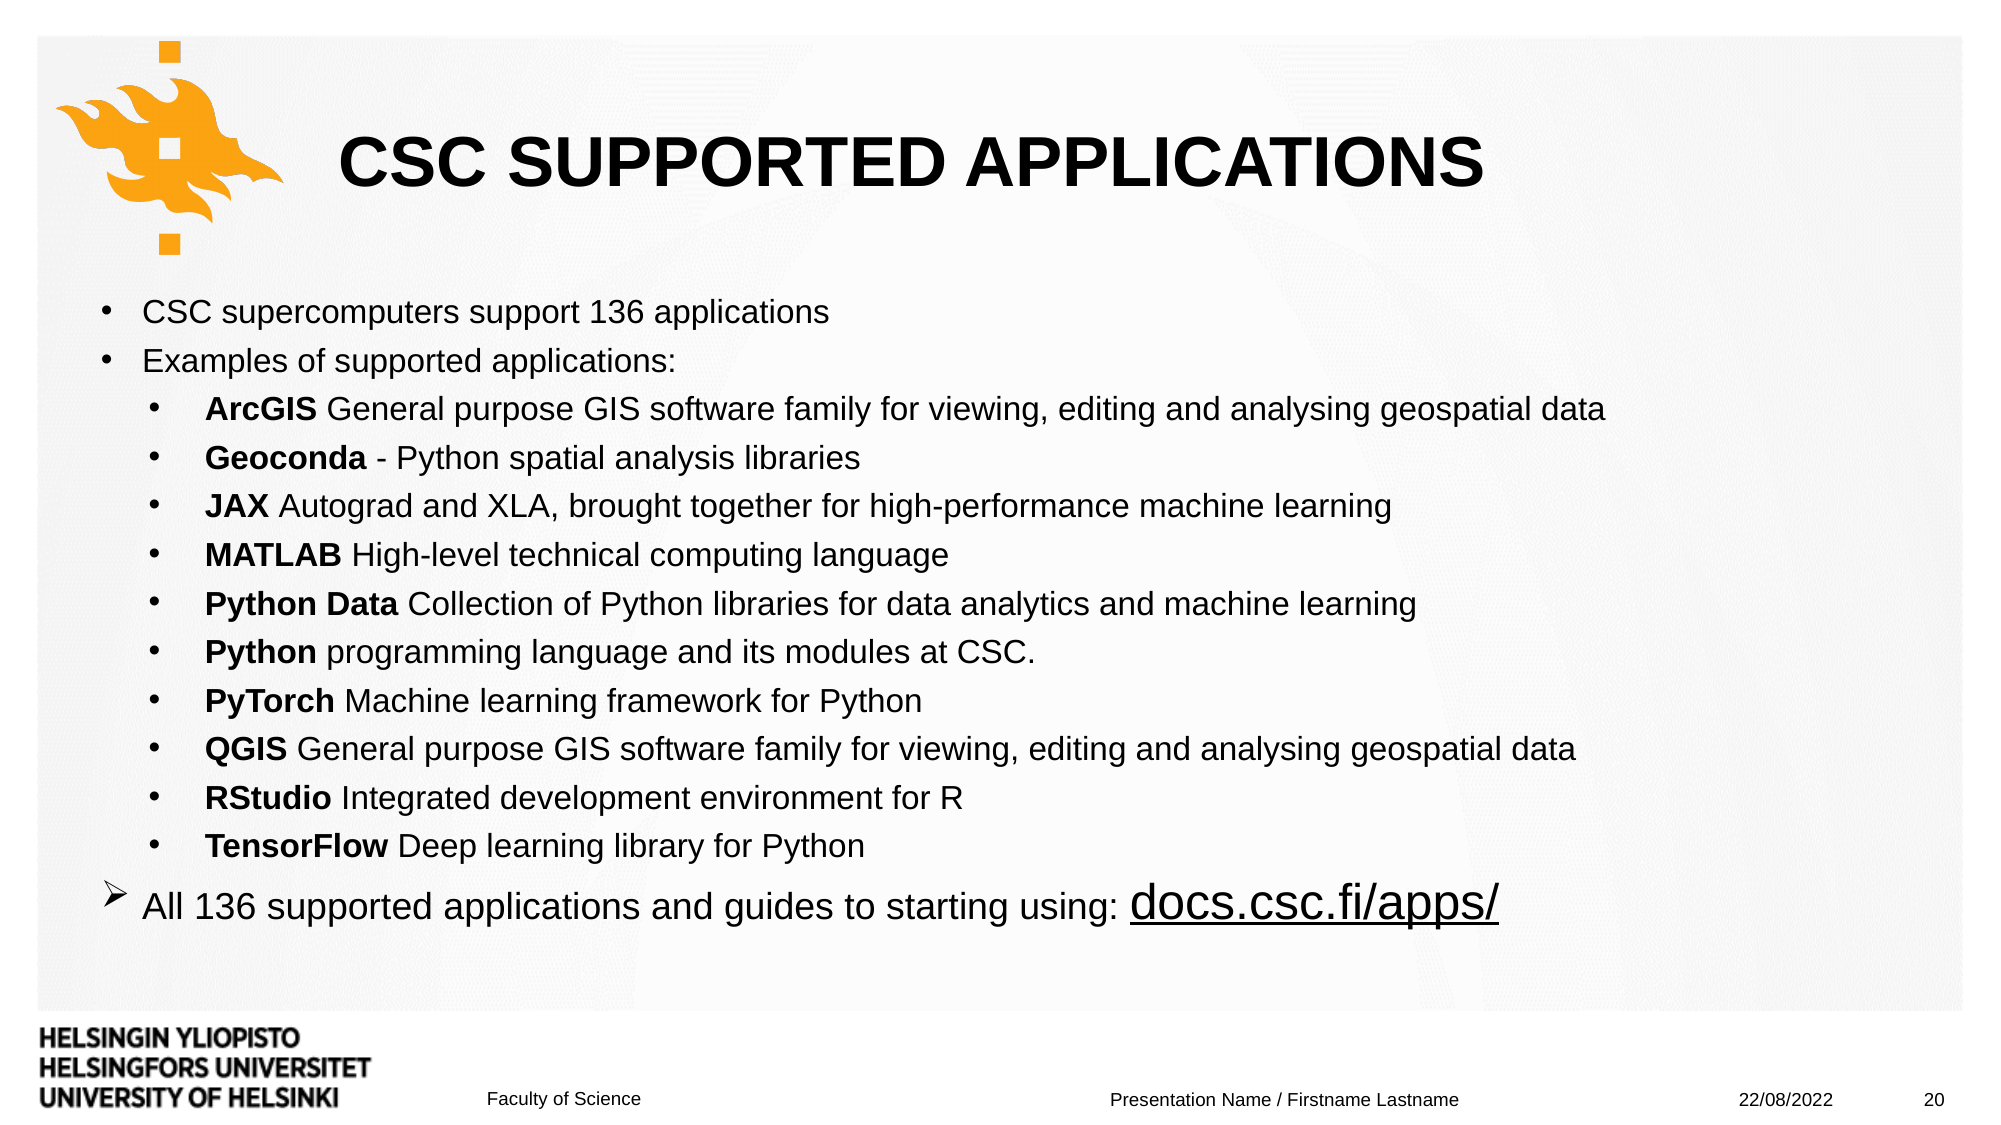

# Csc supported applications
CSC supercomputers support 136 applications
Examples of supported applications:
ArcGIS General purpose GIS software family for viewing, editing and analysing geospatial data
Geoconda - Python spatial analysis libraries
JAX Autograd and XLA, brought together for high-performance machine learning
MATLAB High-level technical computing language
Python Data Collection of Python libraries for data analytics and machine learning
Python programming language and its modules at CSC.
PyTorch Machine learning framework for Python
QGIS General purpose GIS software family for viewing, editing and analysing geospatial data
RStudio Integrated development environment for R
TensorFlow Deep learning library for Python
All 136 supported applications and guides to starting using: docs.csc.fi/apps/

22/08/2022
20
Presentation Name / Firstname Lastname